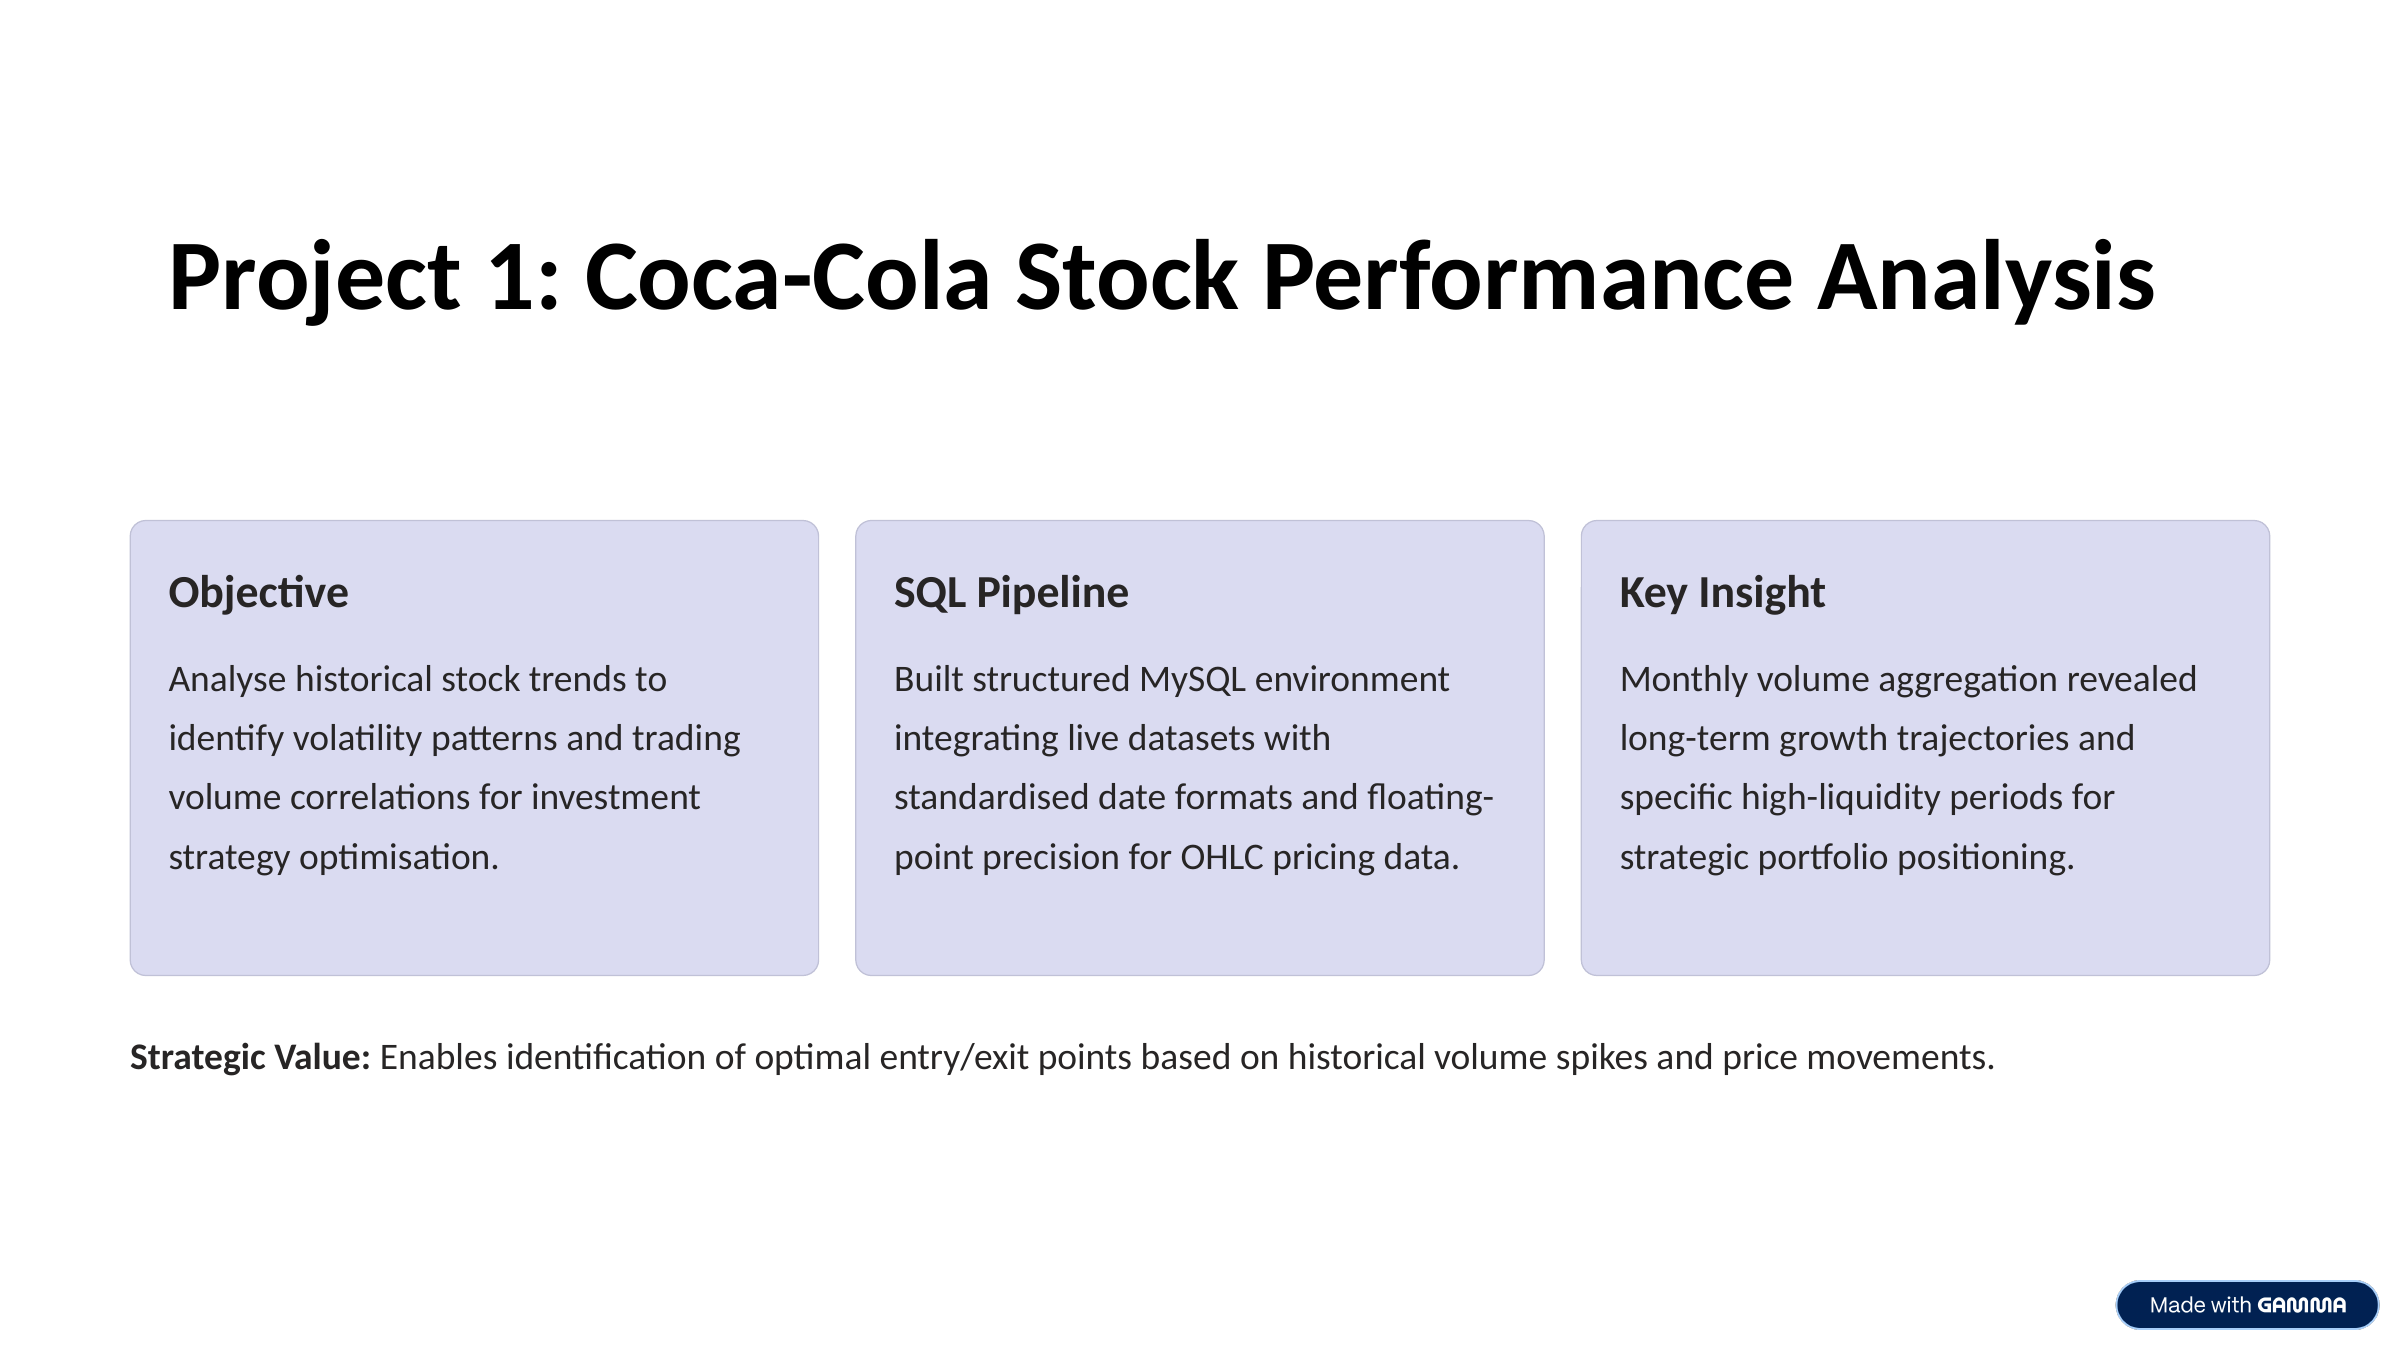

Project 1: Coca-Cola Stock Performance Analysis

Objective
SQL Pipeline
Key Insight
Analyse historical stock trends to identify volatility patterns and trading volume correlations for investment strategy optimisation.
Built structured MySQL environment integrating live datasets with standardised date formats and floating-point precision for OHLC pricing data.
Monthly volume aggregation revealed long-term growth trajectories and specific high-liquidity periods for strategic portfolio positioning.
Strategic Value: Enables identification of optimal entry/exit points based on historical volume spikes and price movements.